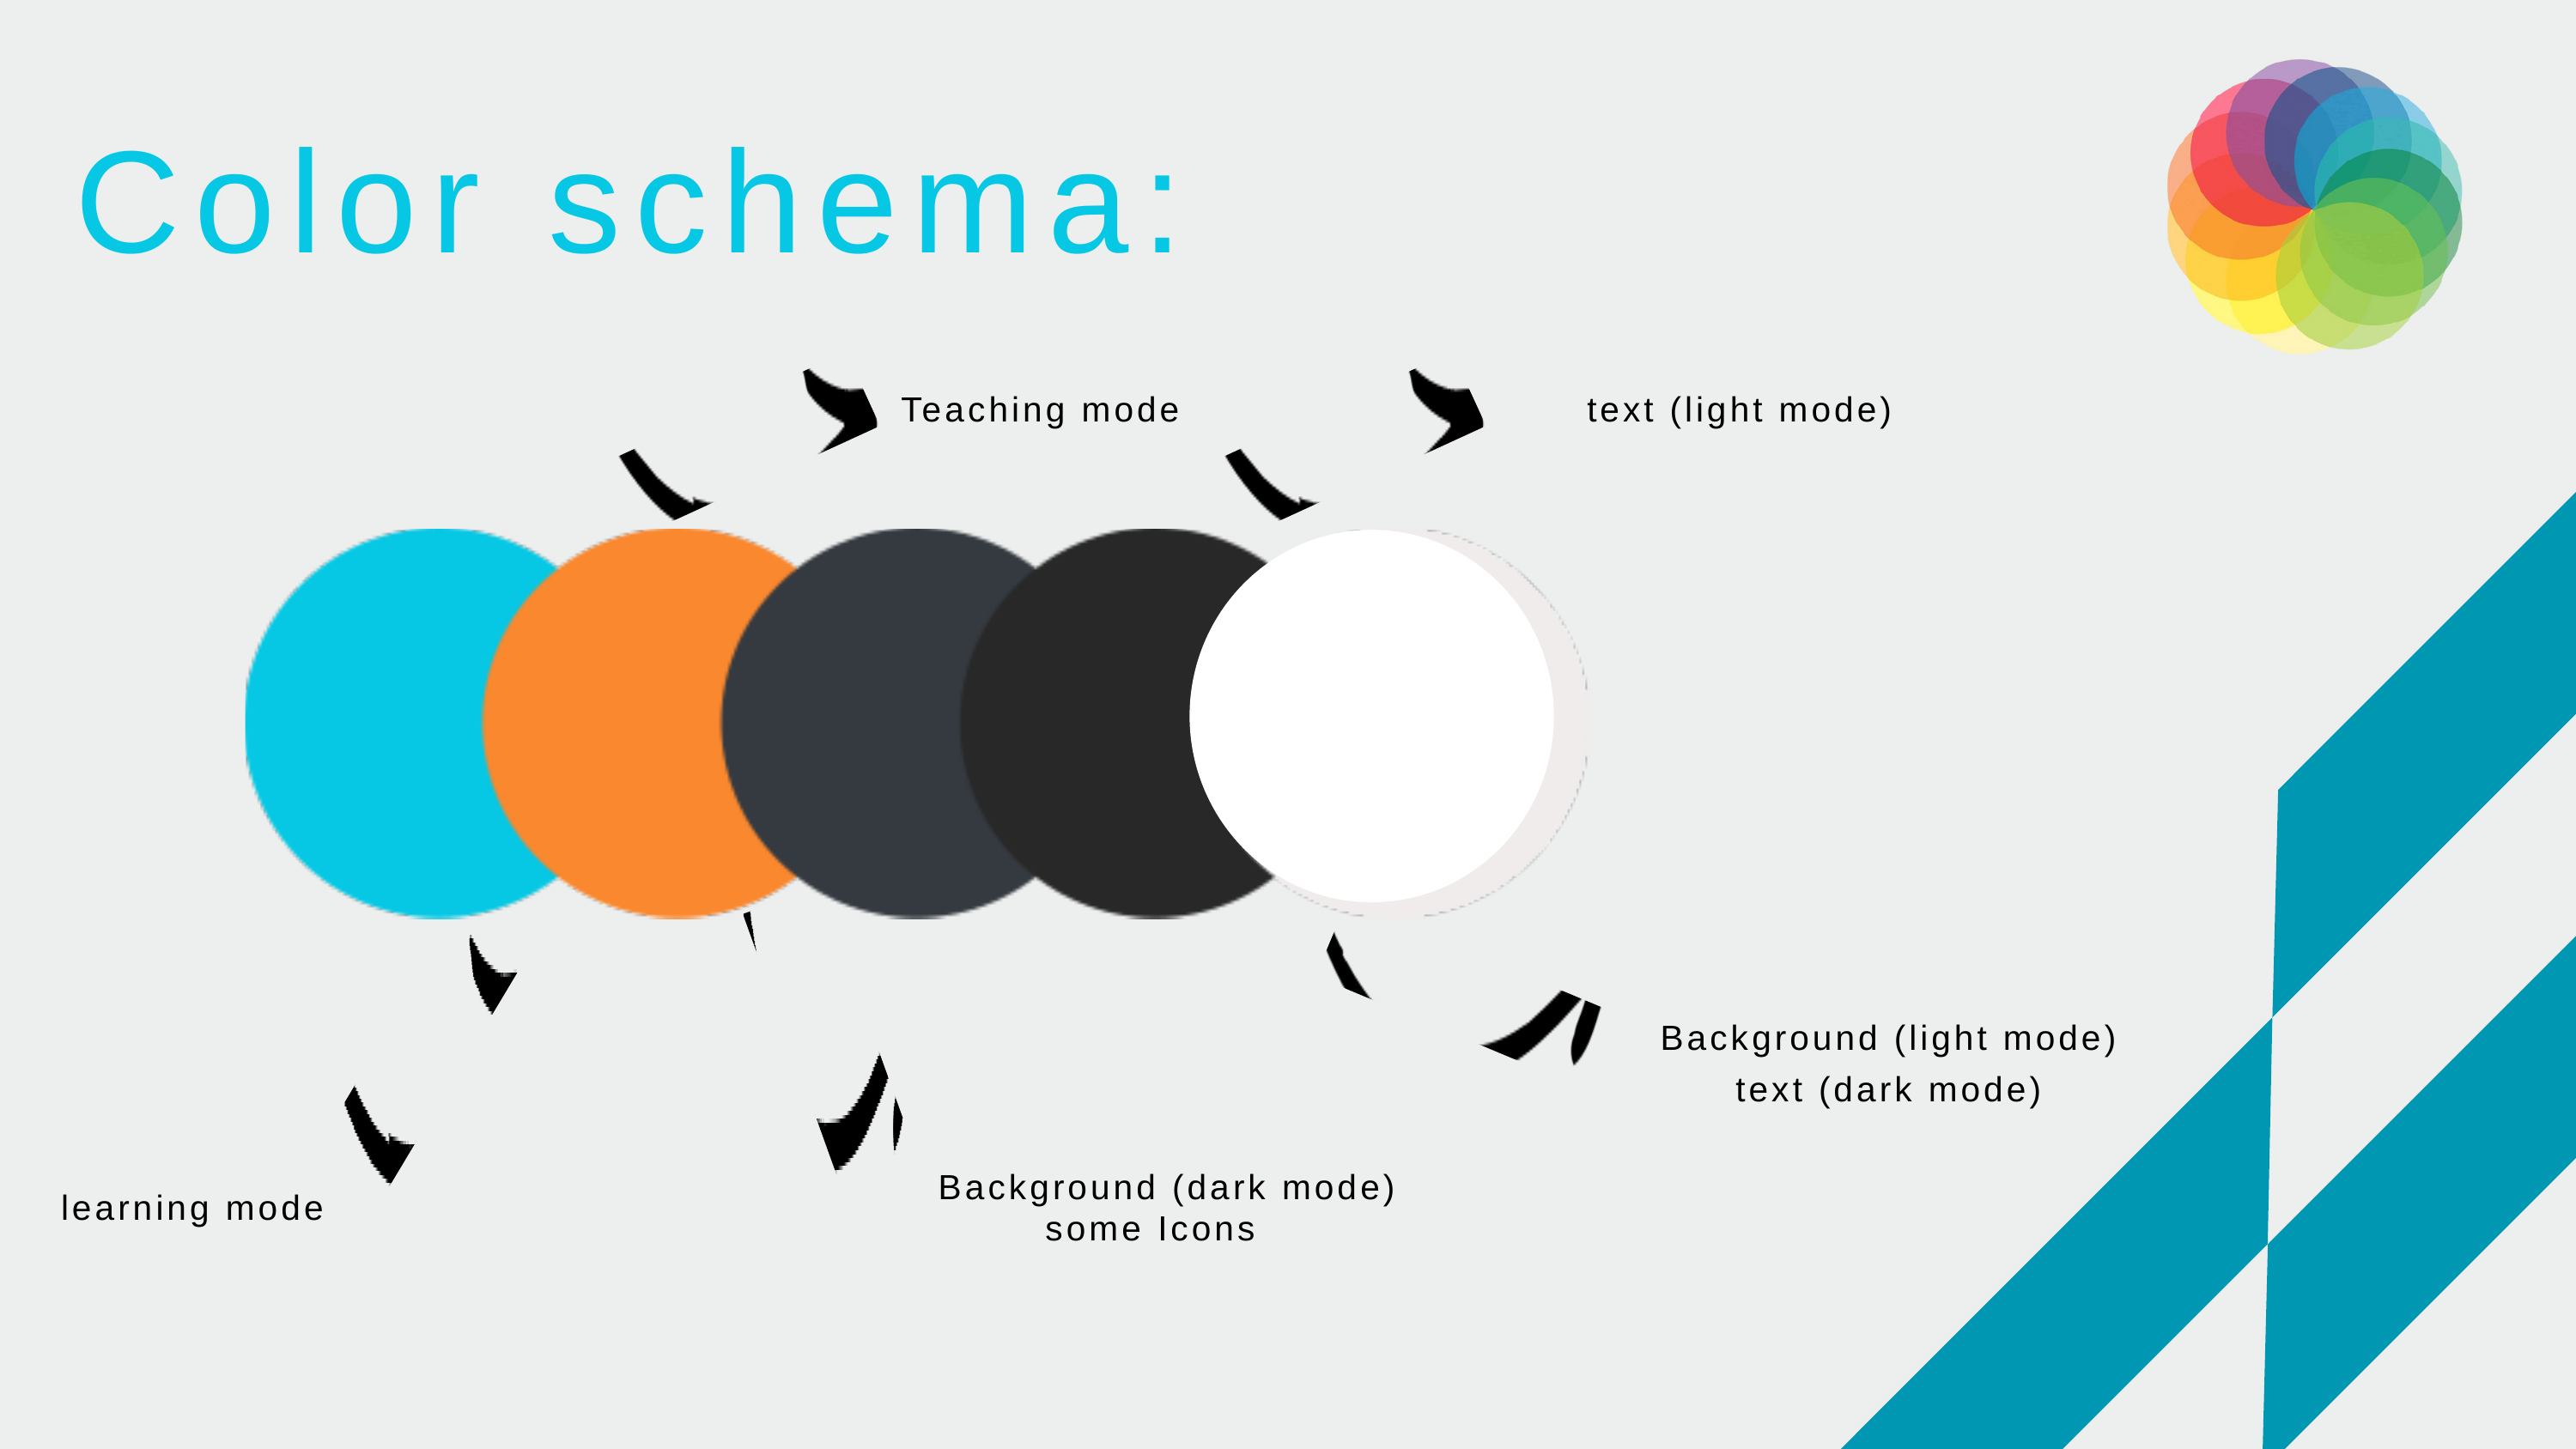

Color schema:
Teaching mode
text (light mode)

Background (light mode)

text (dark mode)
Background (dark mode)
learning mode
some Icons